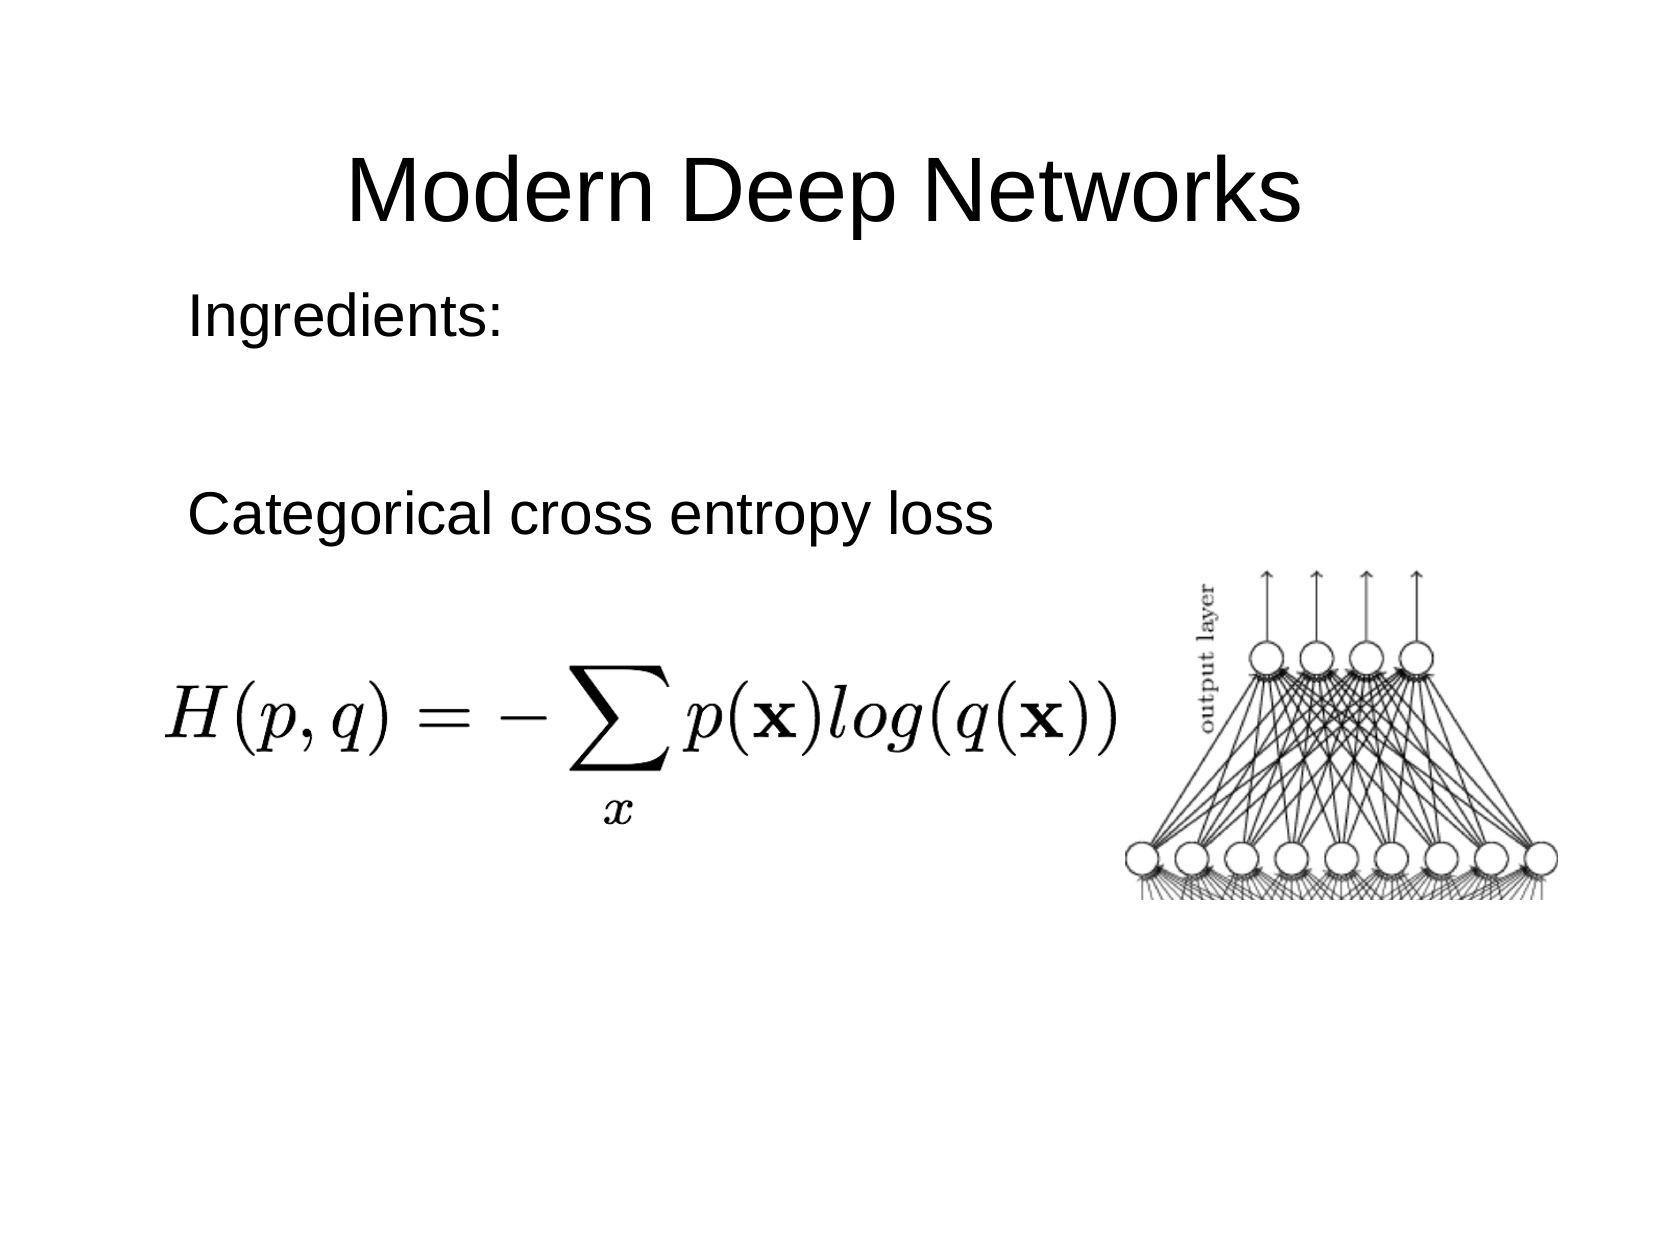

# Modern Deep Networks
Ingredients:

Categorical cross entropy loss